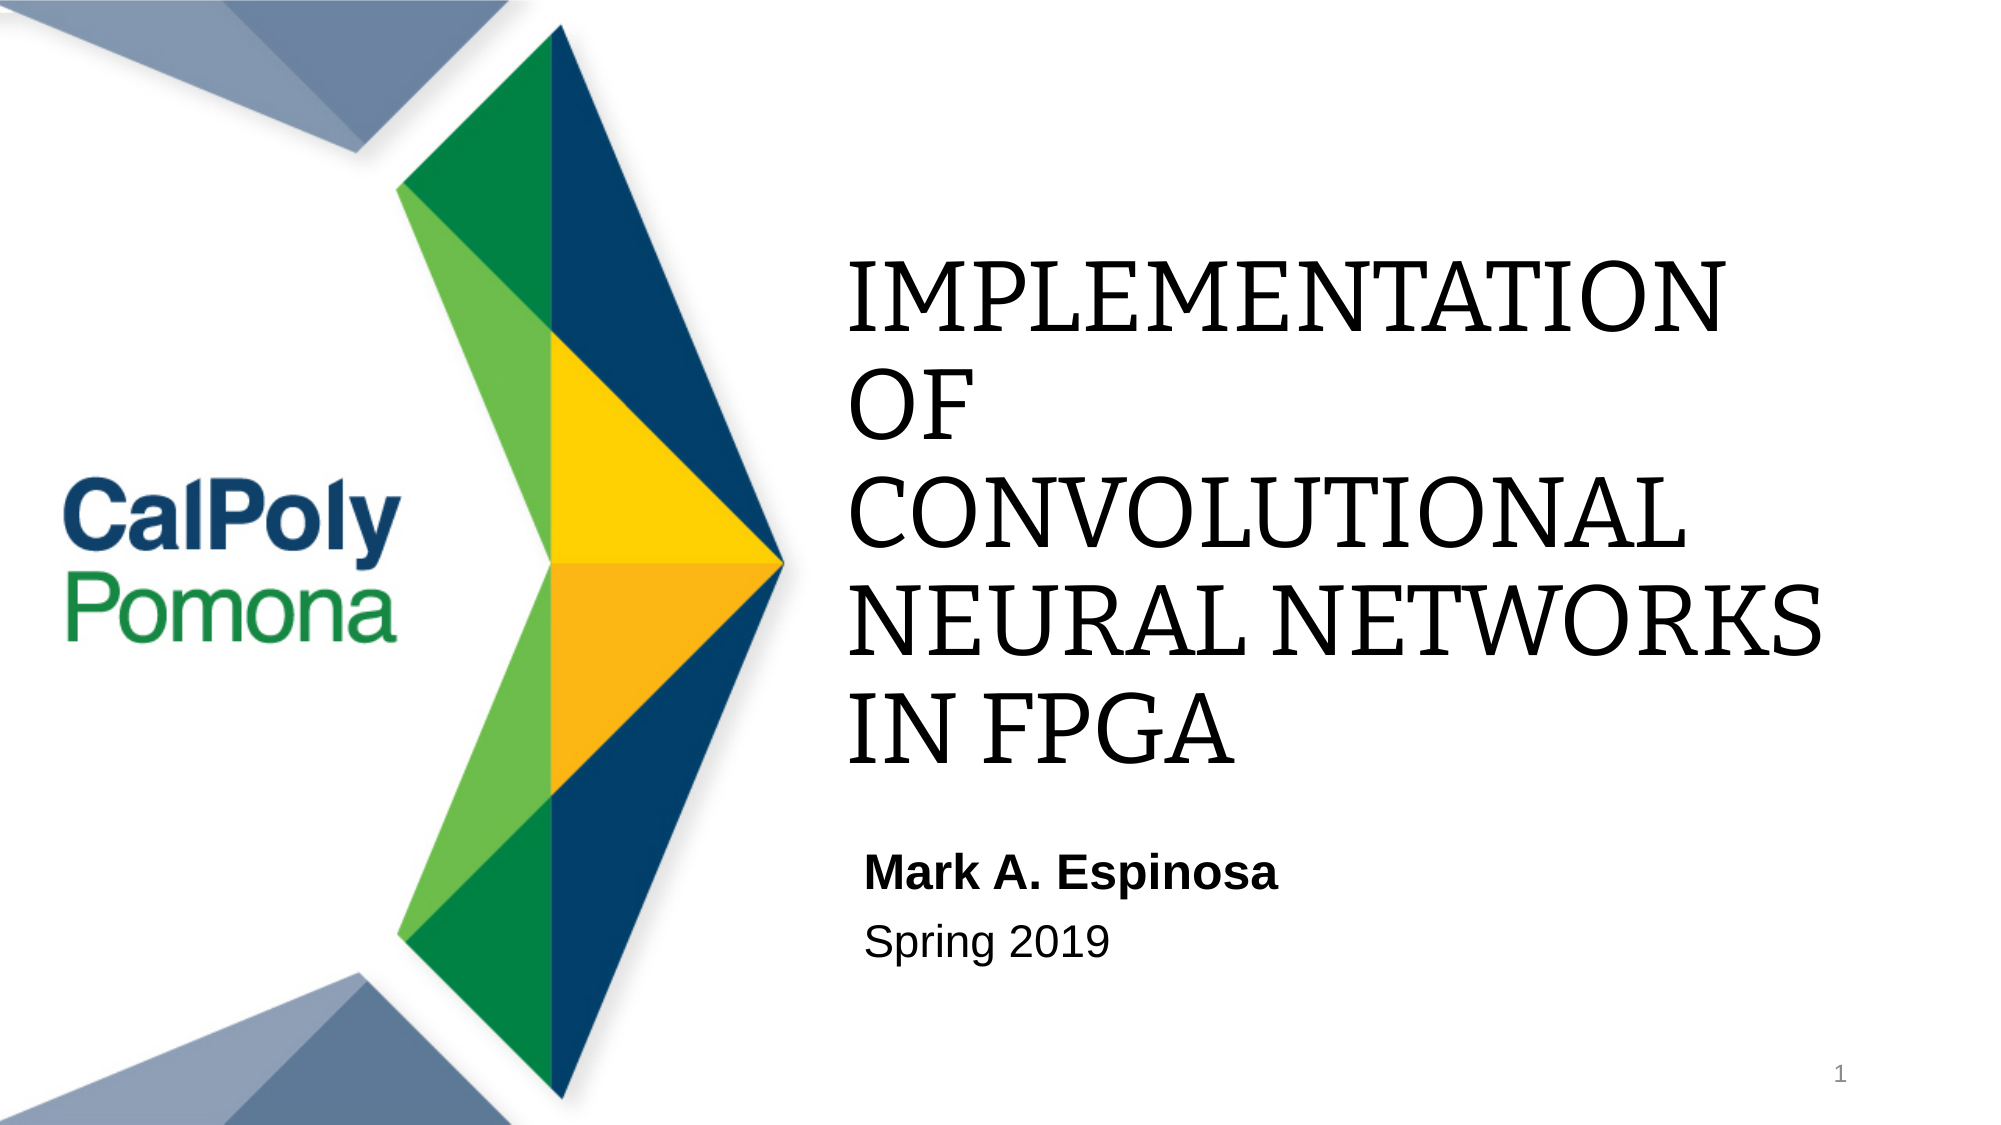

# IMPLEMENTATION OF CONVOLUTIONAL NEURAL NETWORKS IN FPGA
Mark A. Espinosa
Spring 2019
1